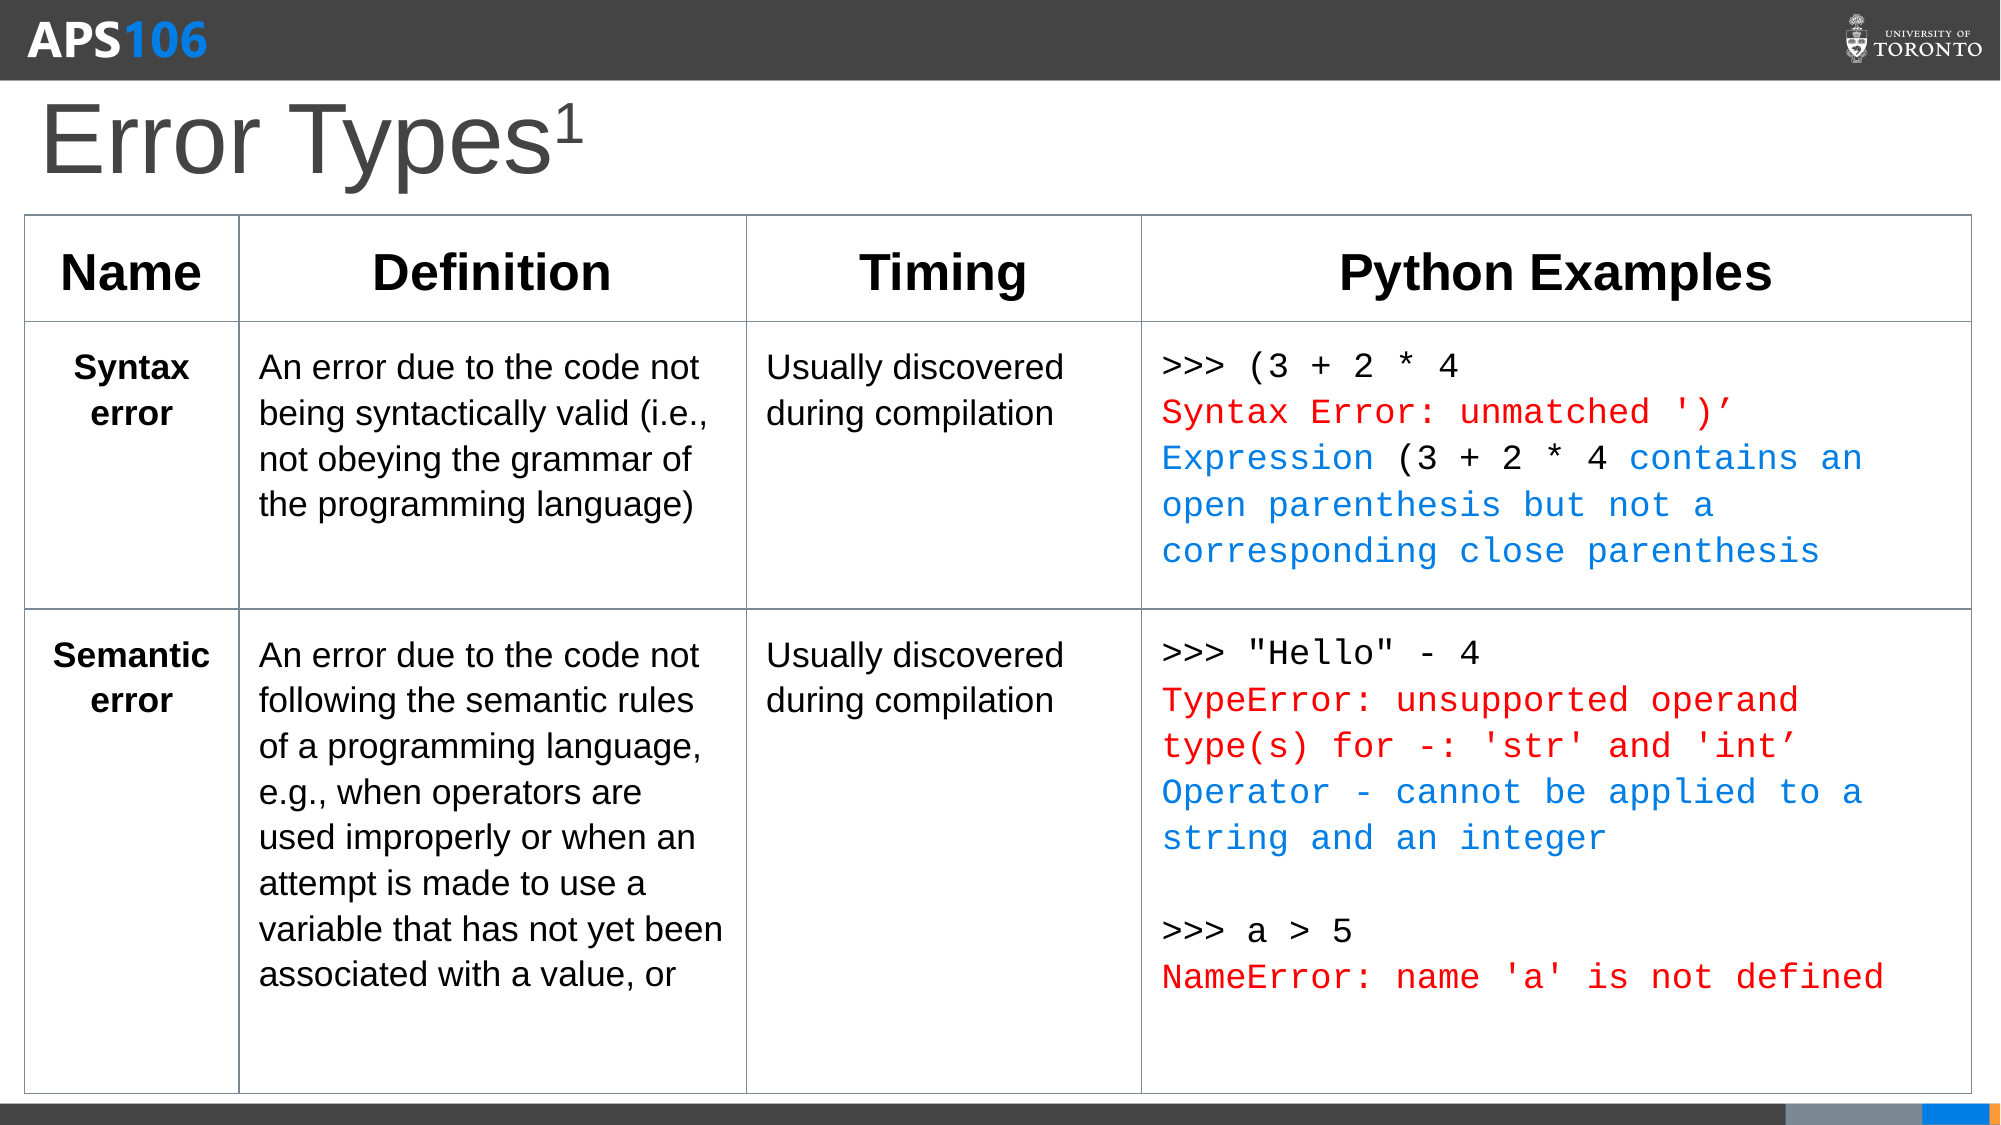

# Error Types1
| Name | Definition | Timing | Python Examples |
| --- | --- | --- | --- |
| Syntax error | An error due to the code not being syntactically valid (i.e., not obeying the grammar of the programming language) | Usually discovered during compilation | >>> (3 + 2 \* 4 Syntax Error: unmatched ')’ Expression (3 + 2 \* 4 contains an open parenthesis but not a corresponding close parenthesis |
| Semantic error | An error due to the code not following the semantic rules of a programming language, e.g., when operators are used improperly or when an attempt is made to use a variable that has not yet been associated with a value, or | Usually discovered during compilation | >>> "Hello" - 4 TypeError: unsupported operand type(s) for -: 'str' and 'int’ Operator - cannot be applied to a string and an integer >>> a > 5 NameError: name 'a' is not defined |